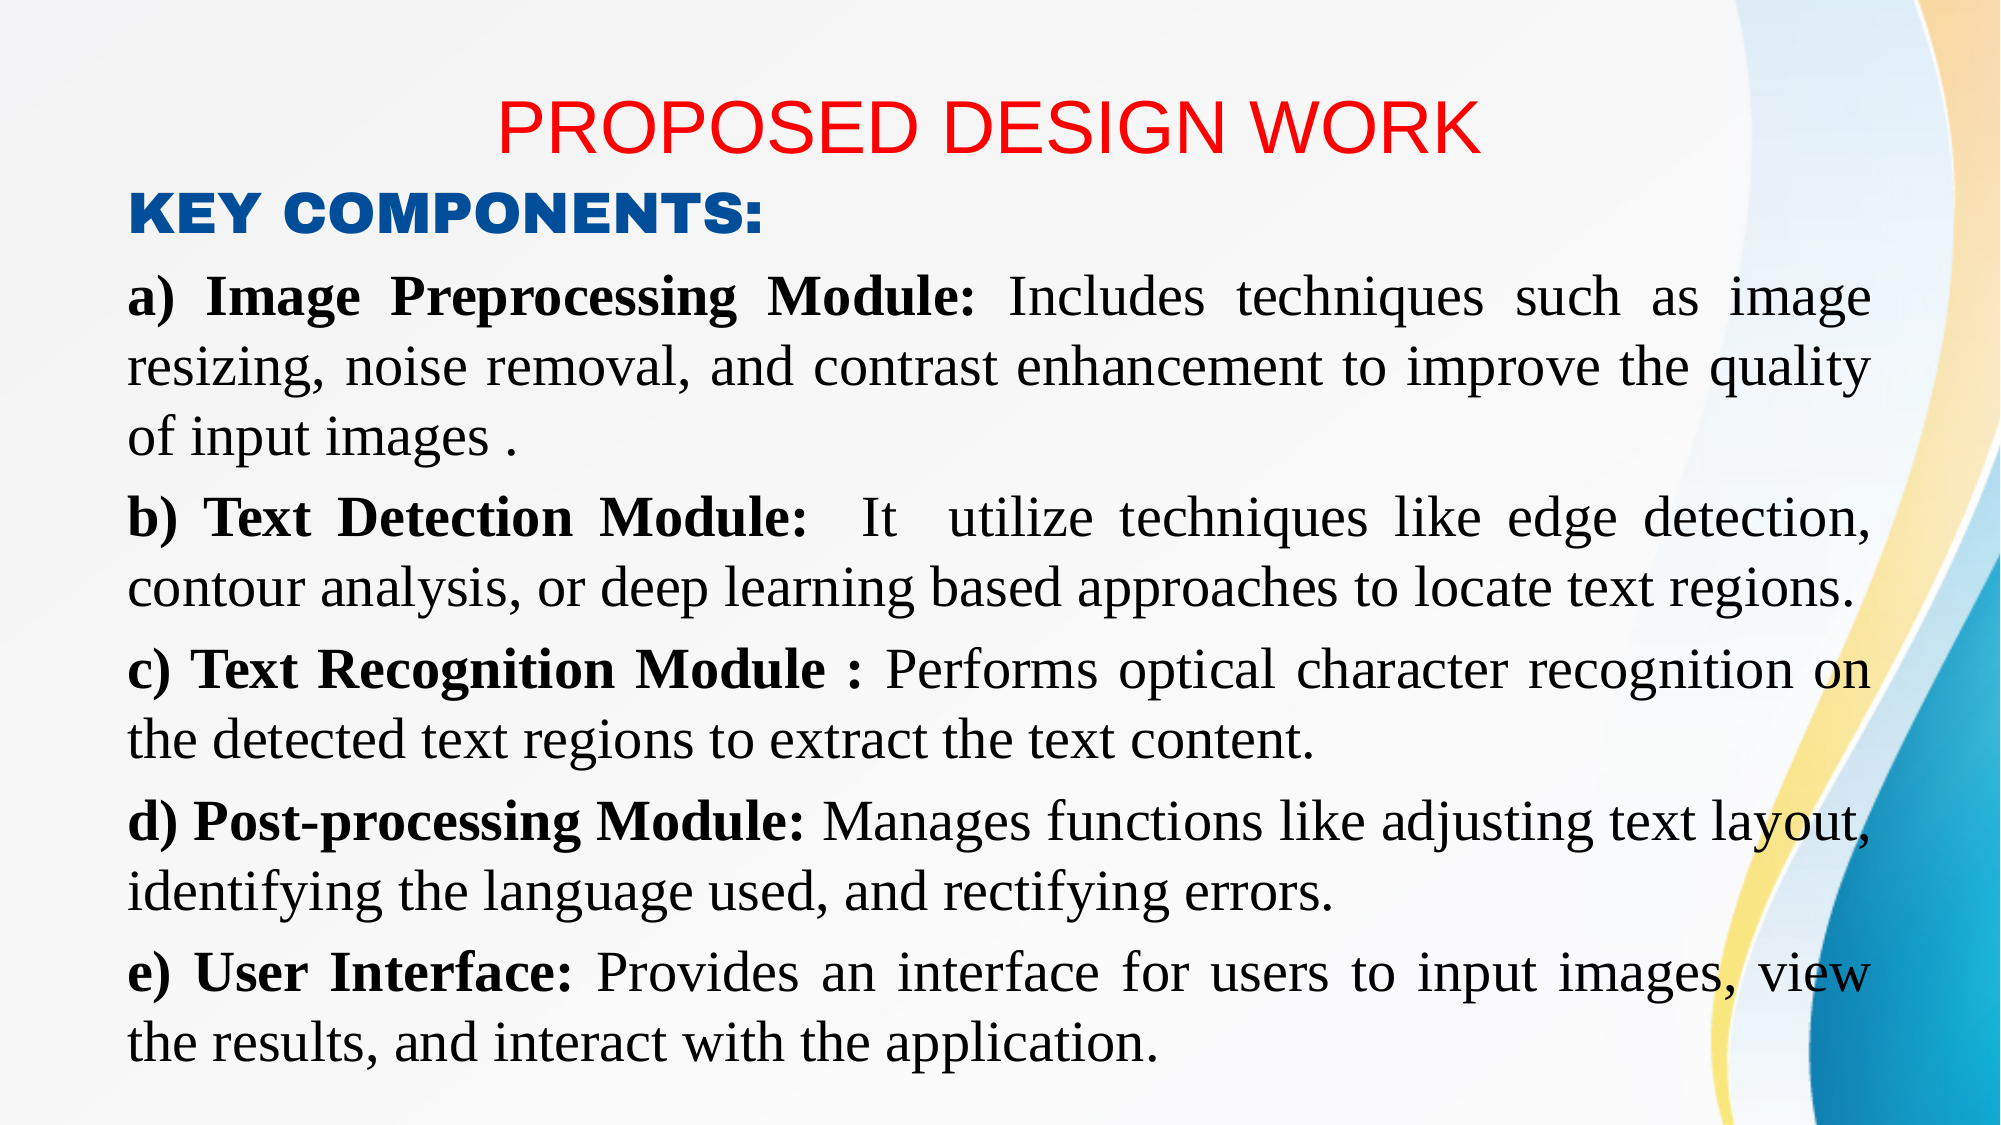

# PROPOSED DESIGN WORK
KEY COMPONENTS:
a) Image Preprocessing Module: Includes techniques such as image resizing, noise removal, and contrast enhancement to improve the quality of input images .
b) Text Detection Module:  It  utilize techniques like edge detection, contour analysis, or deep learning based approaches to locate text regions.
c) Text Recognition Module : Performs optical character recognition on the detected text regions to extract the text content.
d) Post-processing Module: Manages functions like adjusting text layout, identifying the language used, and rectifying errors.
e) User Interface: Provides an interface for users to input images, view the results, and interact with the application.